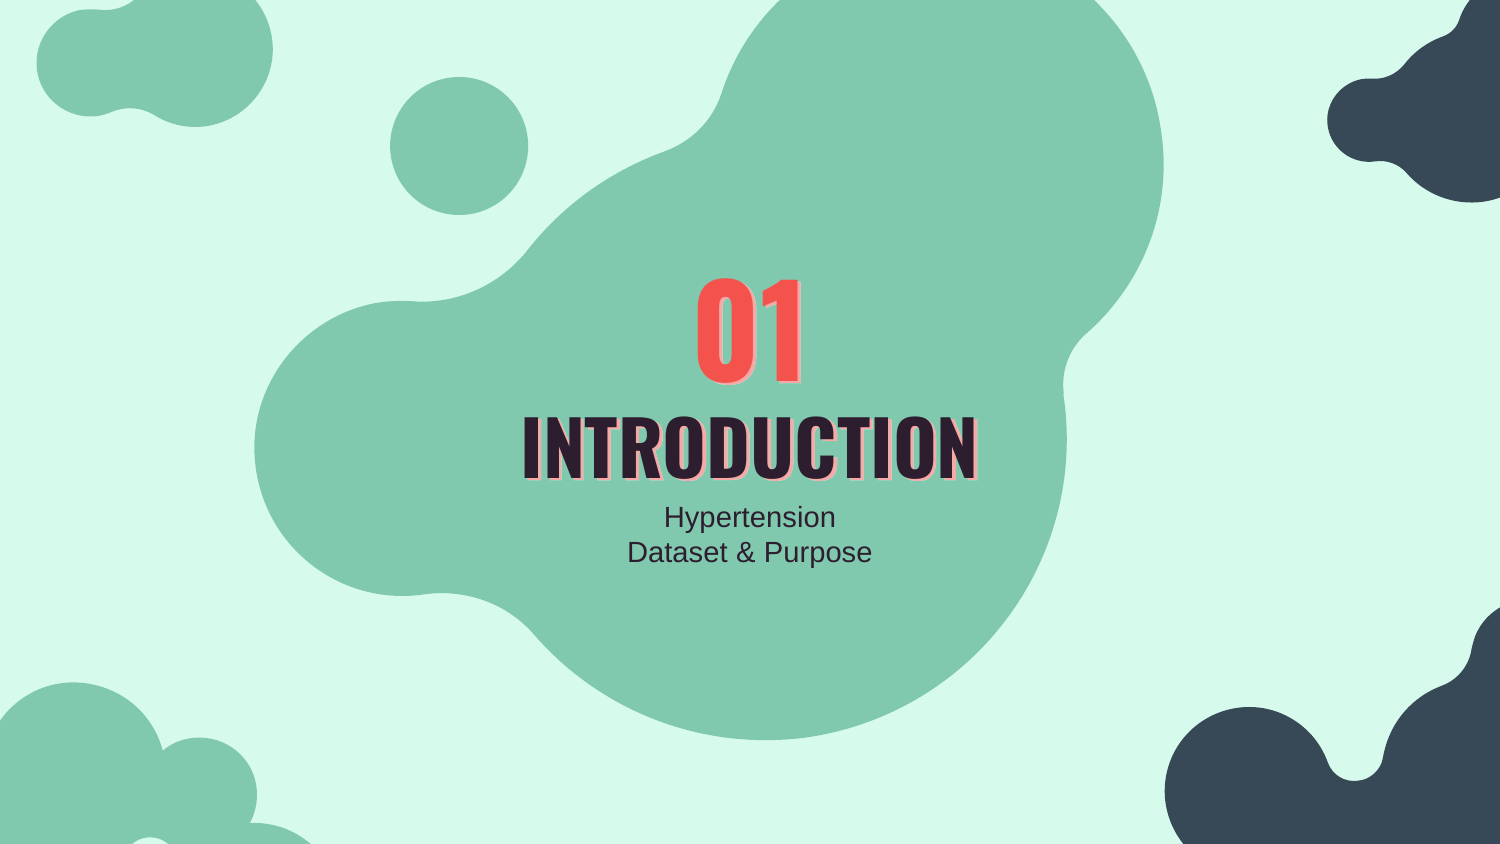

01
# INTRODUCTION
Hypertension
Dataset & Purpose